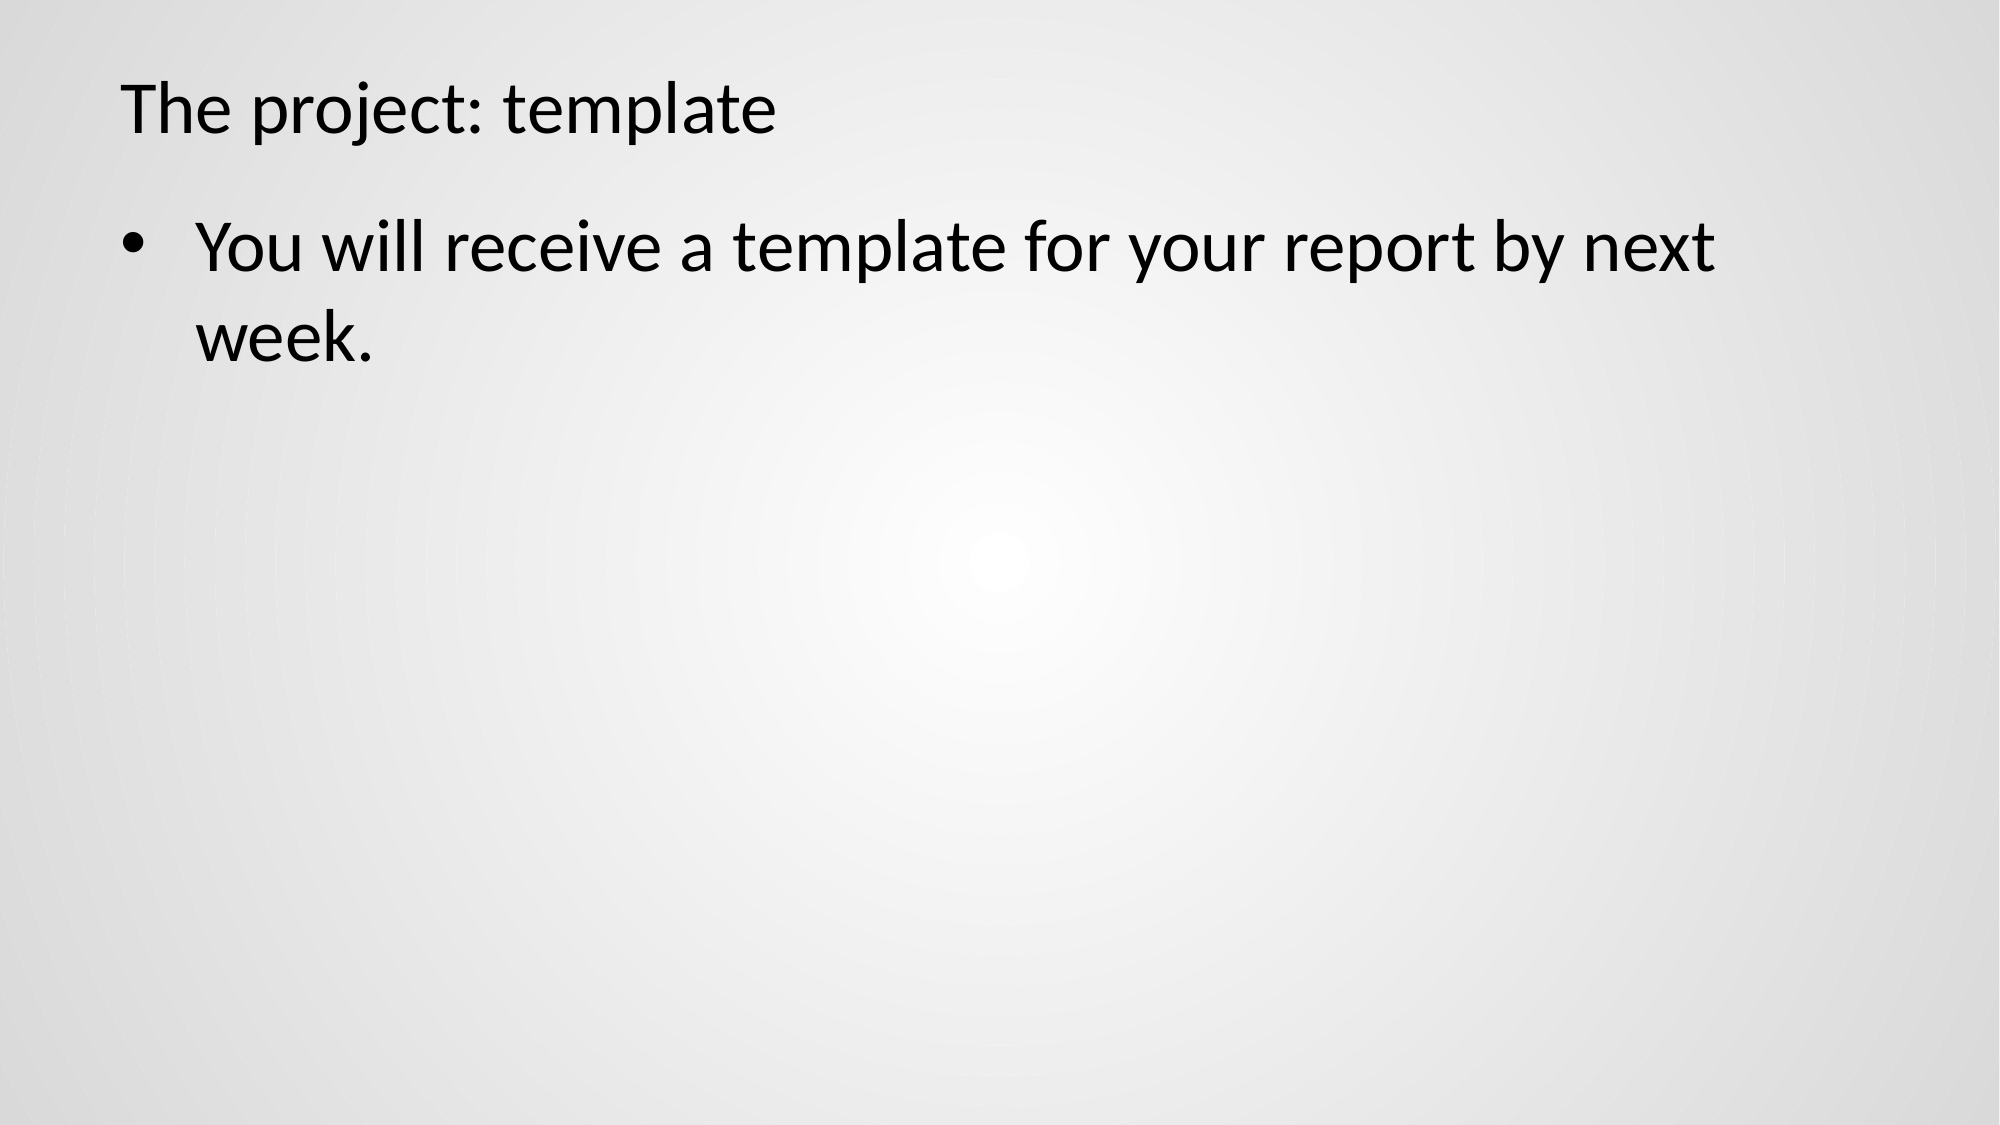

# The project: template
You will receive a template for your report by next week.